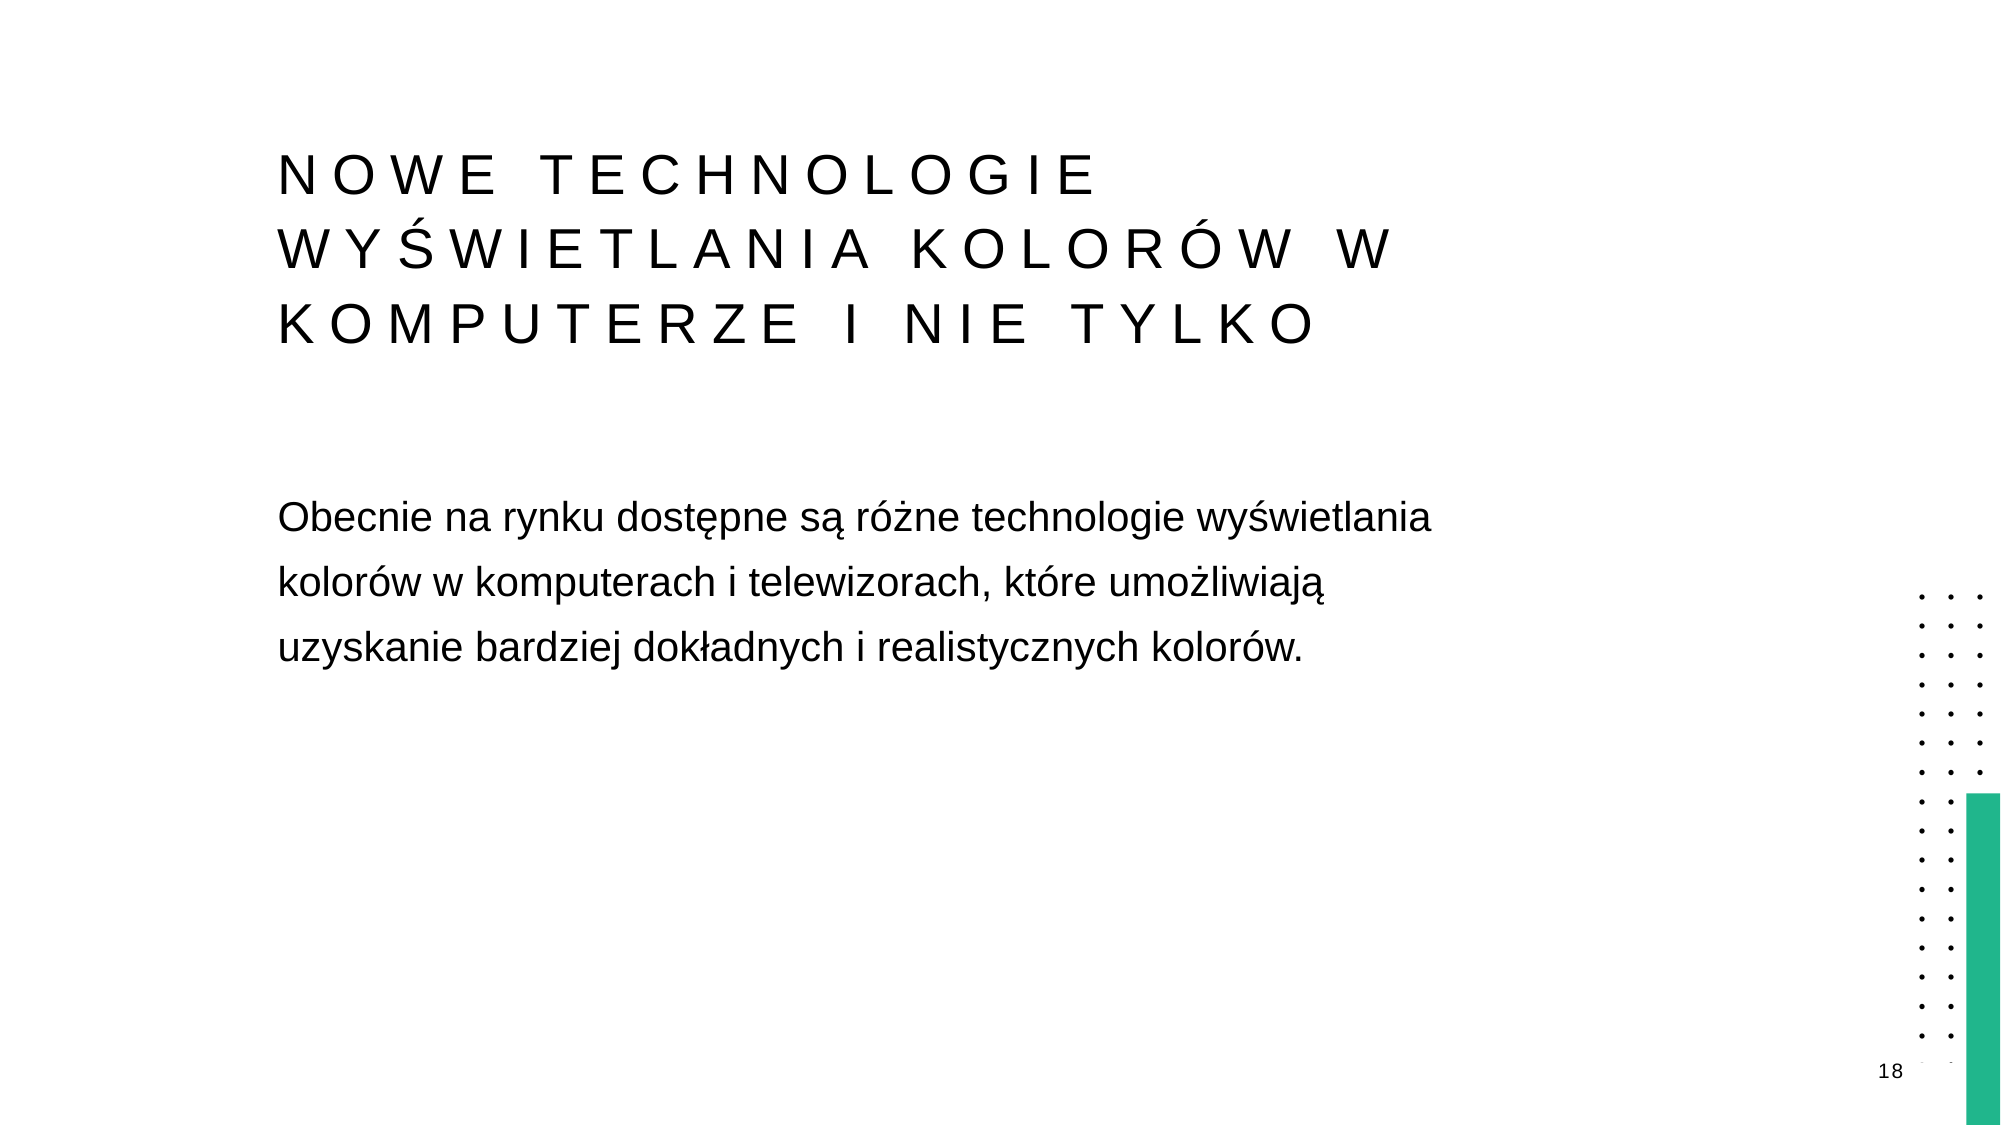

# NOWE technologie Wyświetlania kolorów w komputerze i nie tylko
Obecnie na rynku dostępne są różne technologie wyświetlania kolorów w komputerach i telewizorach, które umożliwiają uzyskanie bardziej dokładnych i realistycznych kolorów.
18